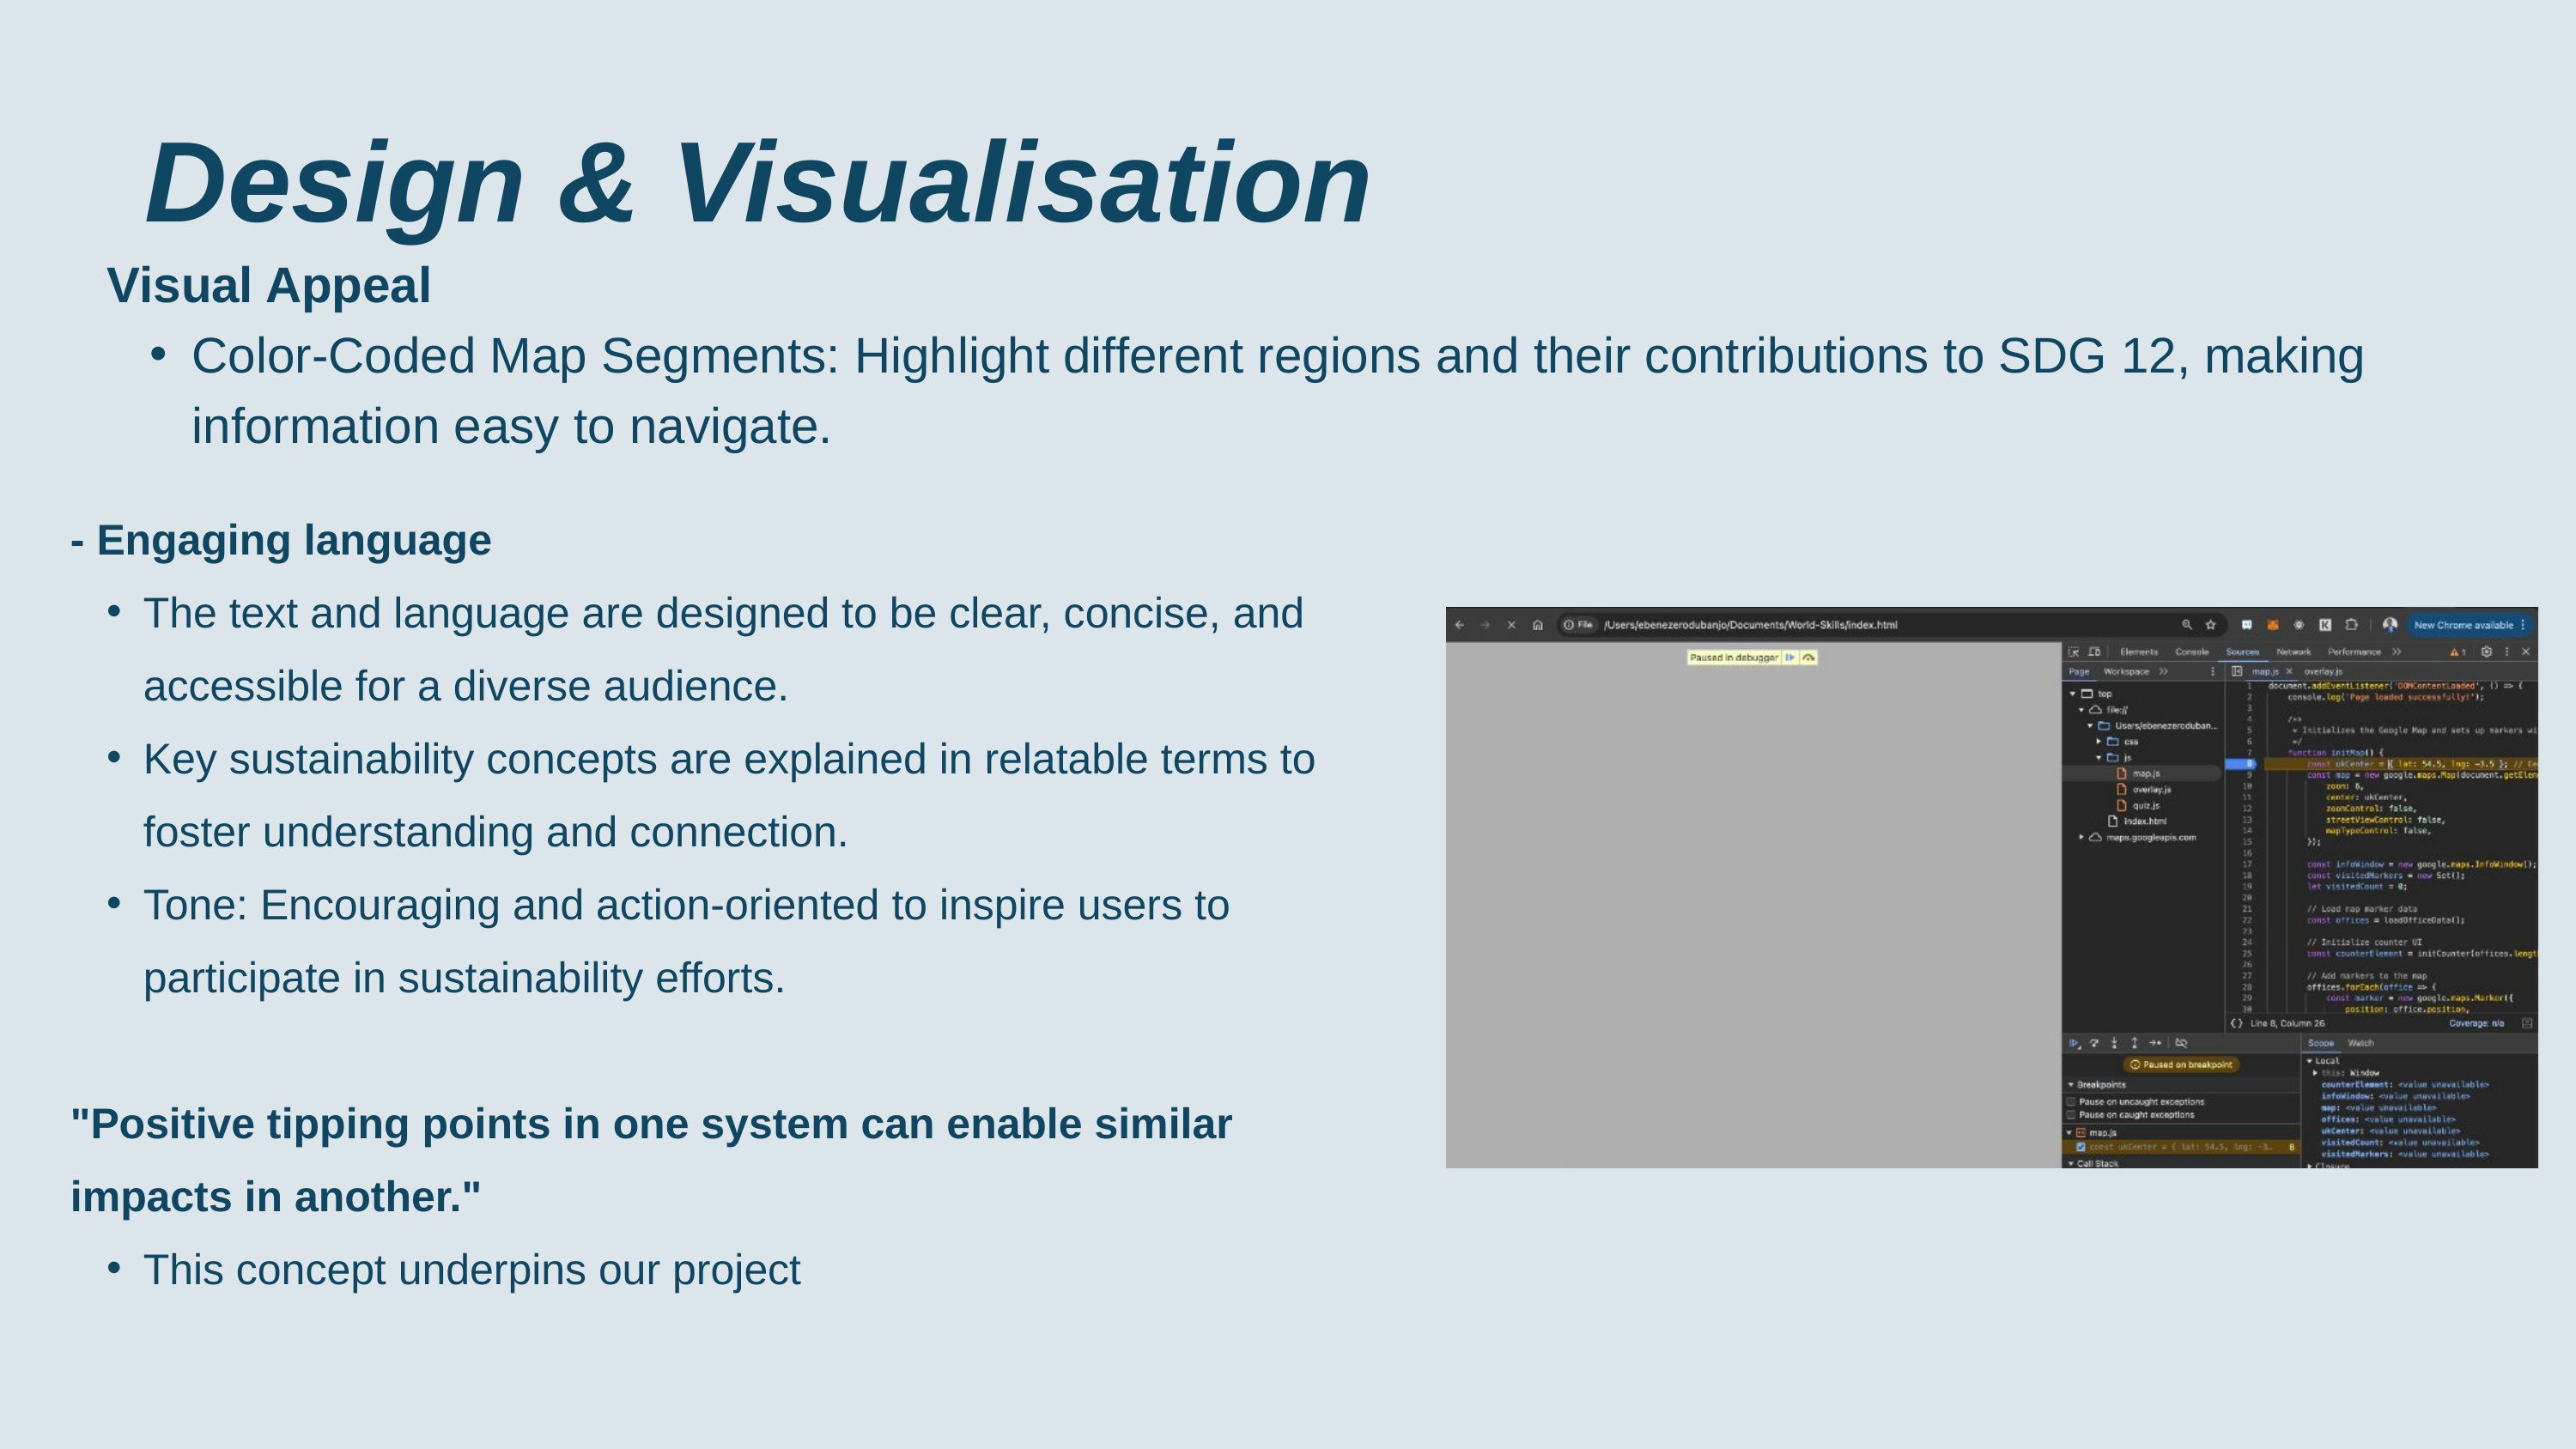

Design & Visualisation
Visual Appeal​
Color-Coded Map Segments: Highlight different regions and their contributions to SDG 12, making information easy to navigate.​
​- Engaging language​
The text and language are designed to be clear, concise, and accessible for a diverse audience.​
Key sustainability concepts are explained in relatable terms to foster understanding and connection.​
Tone: Encouraging and action-oriented to inspire users to participate in sustainability efforts.​

"Positive tipping points in one system can enable similar impacts in another."​
This concept underpins our project​